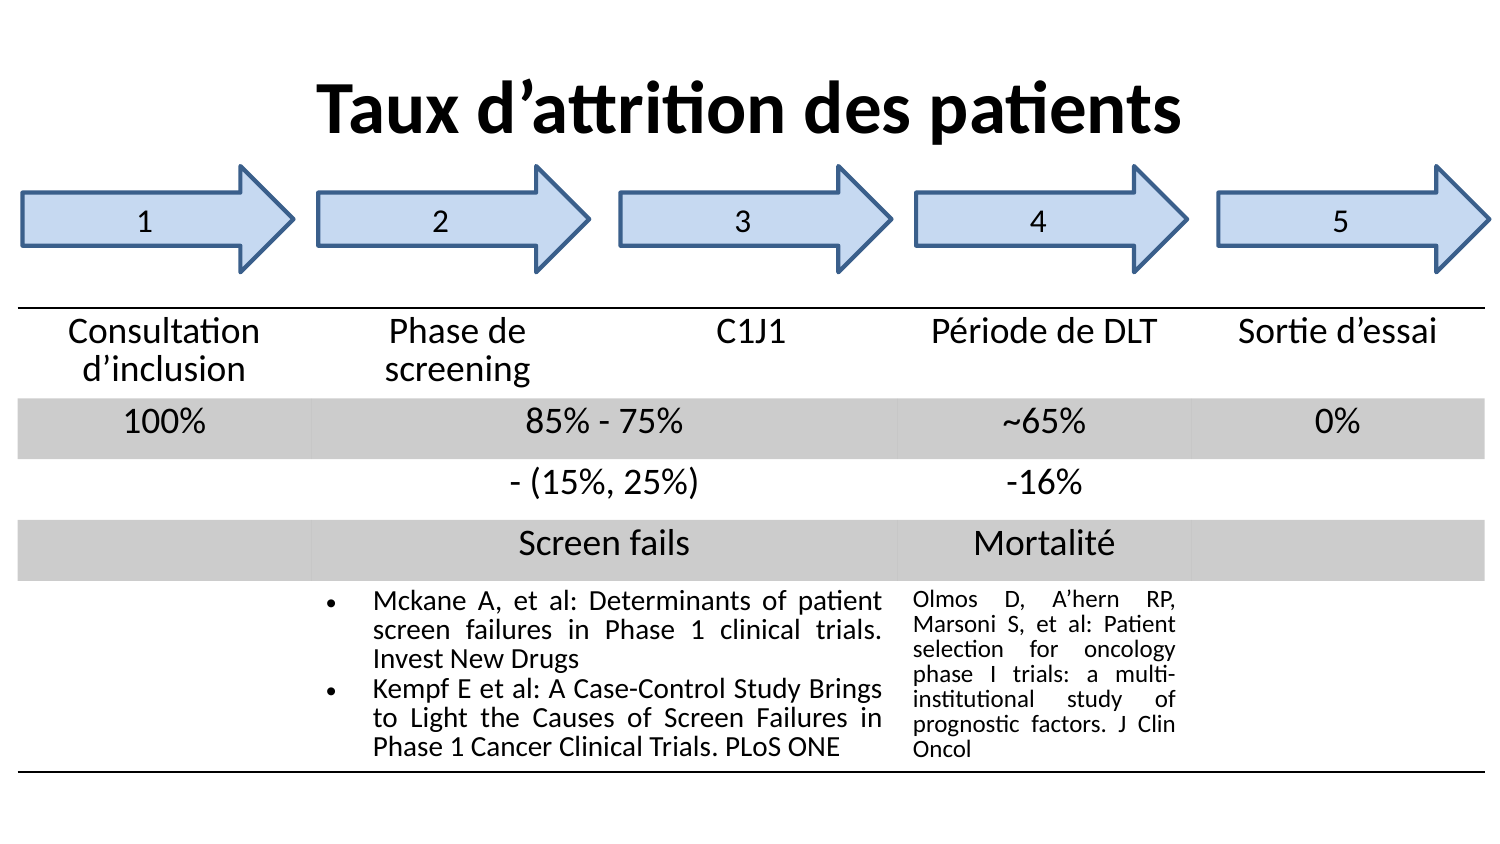

# Taux d’attrition des patients
1
2
3
4
5
| Consultation d’inclusion | Phase de screening | C1J1 | Période de DLT | Sortie d’essai |
| --- | --- | --- | --- | --- |
| 100% | 85% - 75% |  | ~65% | 0% |
|  | - (15%, 25%) |  | -16% |  |
|  | Screen fails |  | Mortalité |  |
|  | Mckane A, et al: Determinants of patient screen failures in Phase 1 clinical trials. Invest New Drugs Kempf E et al: A Case-Control Study Brings to Light the Causes of Screen Failures in Phase 1 Cancer Clinical Trials. PLoS ONE |  | Olmos D, A’hern RP, Marsoni S, et al: Patient selection for oncology phase I trials: a multi-institutional study of prognostic factors. J Clin Oncol |  |